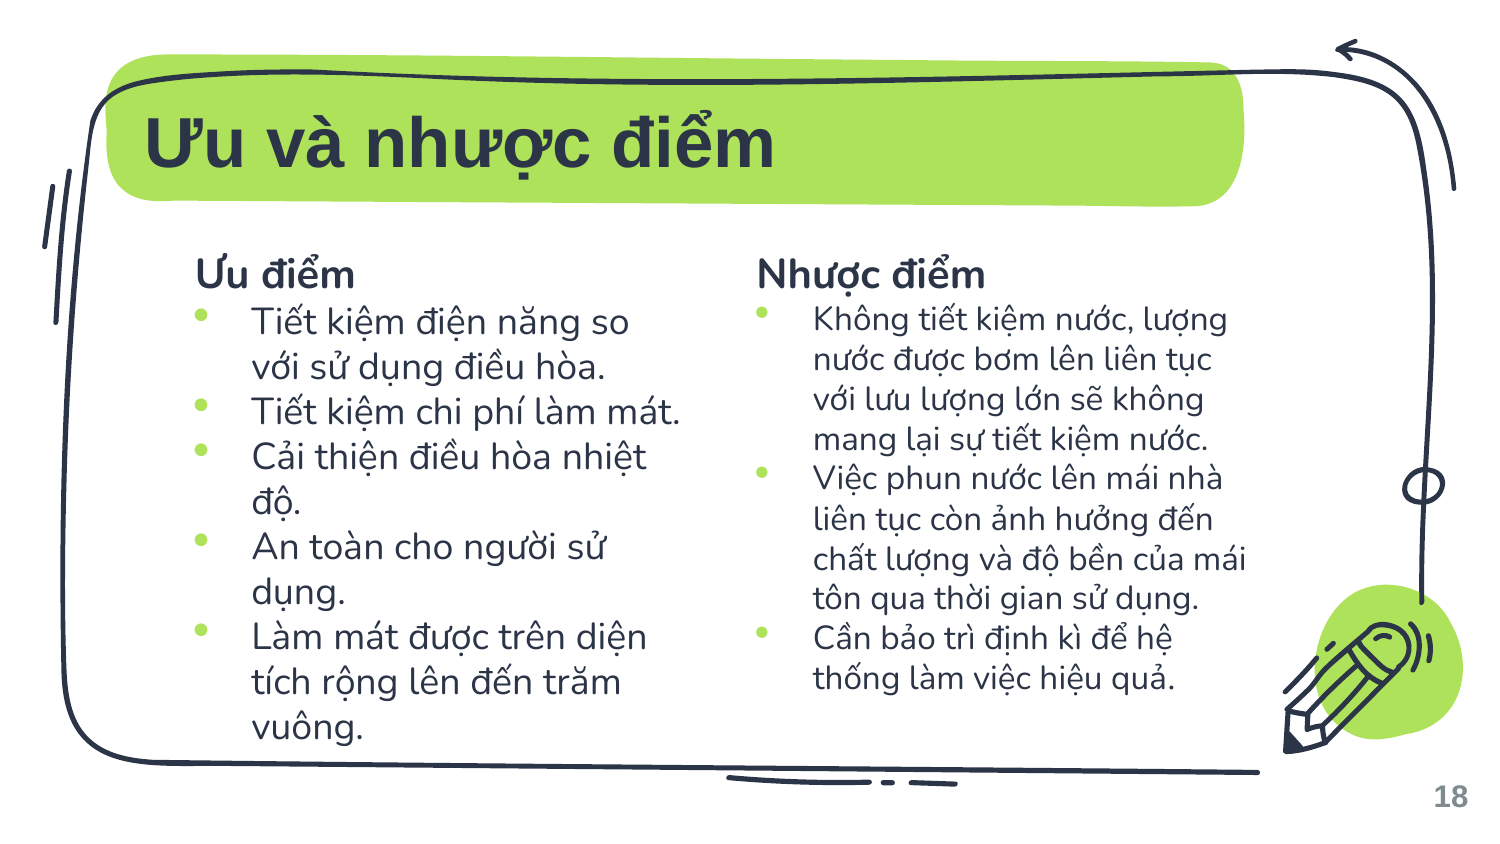

# Ưu và nhược điểm
Ưu điểm
Tiết kiệm điện năng so với sử dụng điều hòa.
Tiết kiệm chi phí làm mát.
Cải thiện điều hòa nhiệt độ.
An toàn cho người sử dụng.
Làm mát được trên diện tích rộng lên đến trăm vuông.
Nhược điểm
Không tiết kiệm nước, lượng nước được bơm lên liên tục với lưu lượng lớn sẽ không mang lại sự tiết kiệm nước.
Việc phun nước lên mái nhà liên tục còn ảnh hưởng đến chất lượng và độ bền của mái tôn qua thời gian sử dụng.
Cần bảo trì định kì để hệ thống làm việc hiệu quả.

18